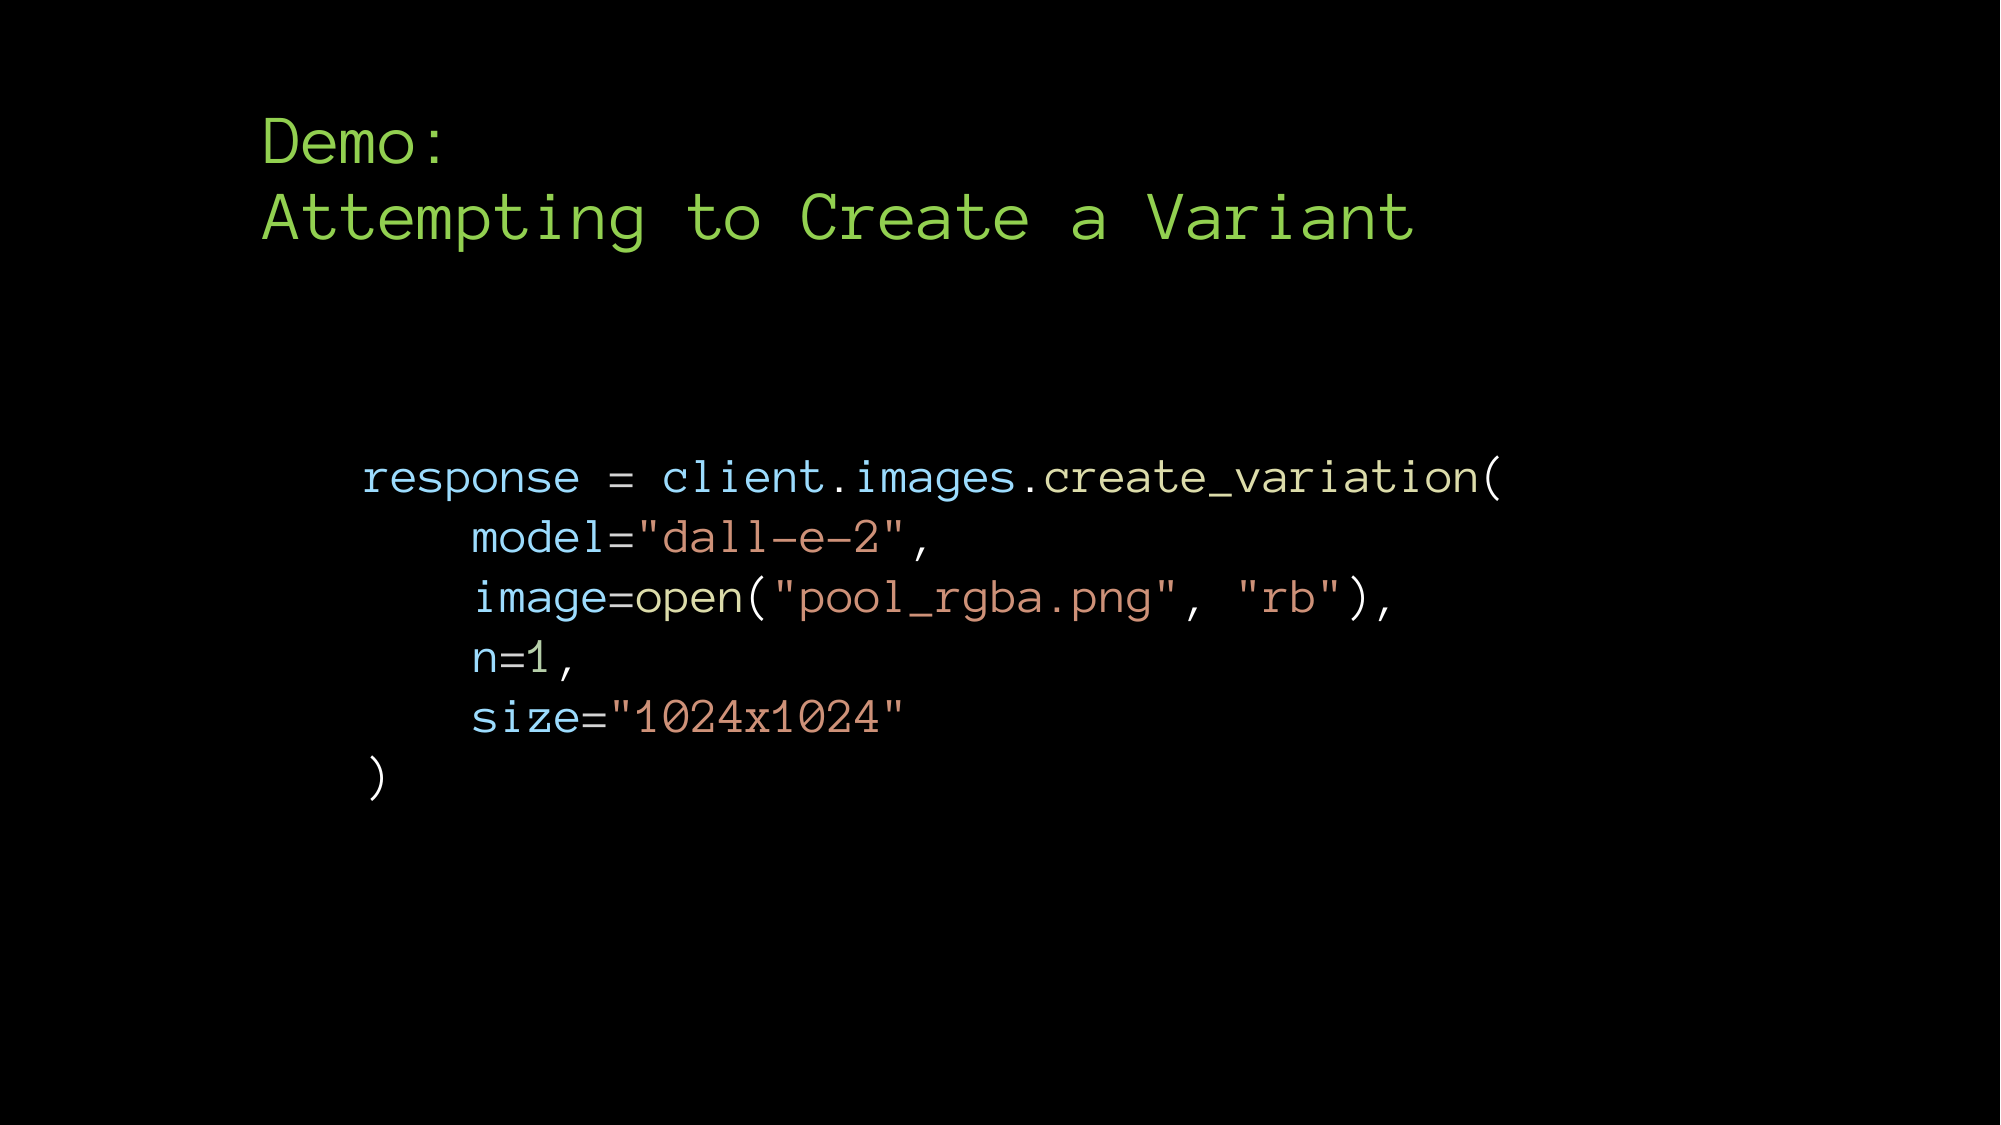

# Demo: Attempting to Create a Variant
response = client.images.create_variation(
    model="dall-e-2",
    image=open("pool_rgba.png", "rb"),
    n=1,
    size="1024x1024"
)